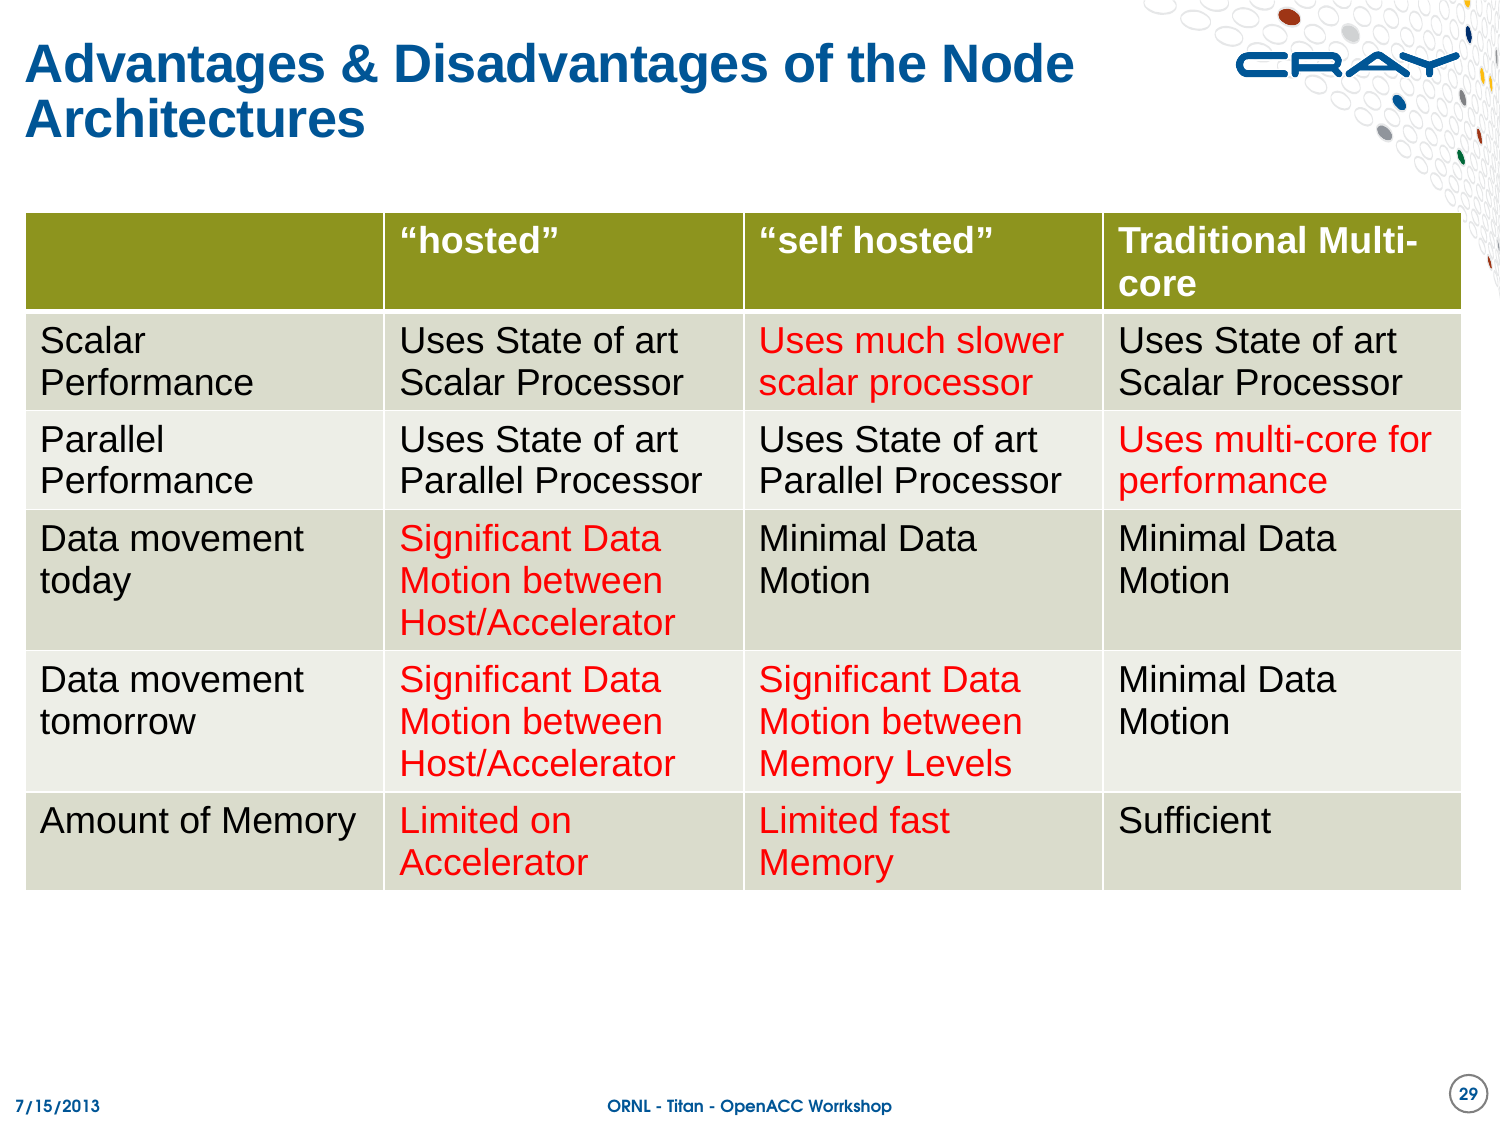

# Advantages & Disadvantages of the Node Architectures
|  | “hosted” | “self hosted” | Traditional Multi-core |
| --- | --- | --- | --- |
| Scalar Performance | Uses State of art Scalar Processor | Uses much slower scalar processor | Uses State of art Scalar Processor |
| Parallel Performance | Uses State of art Parallel Processor | Uses State of art Parallel Processor | Uses multi-core for performance |
| Data movement today | Significant Data Motion between Host/Accelerator | Minimal Data Motion | Minimal Data Motion |
| Data movement tomorrow | Significant Data Motion between Host/Accelerator | Significant Data Motion between Memory Levels | Minimal Data Motion |
| Amount of Memory | Limited on Accelerator | Limited fast Memory | Sufficient |
29
7/15/2013
ORNL - Titan - OpenACC Worrkshop